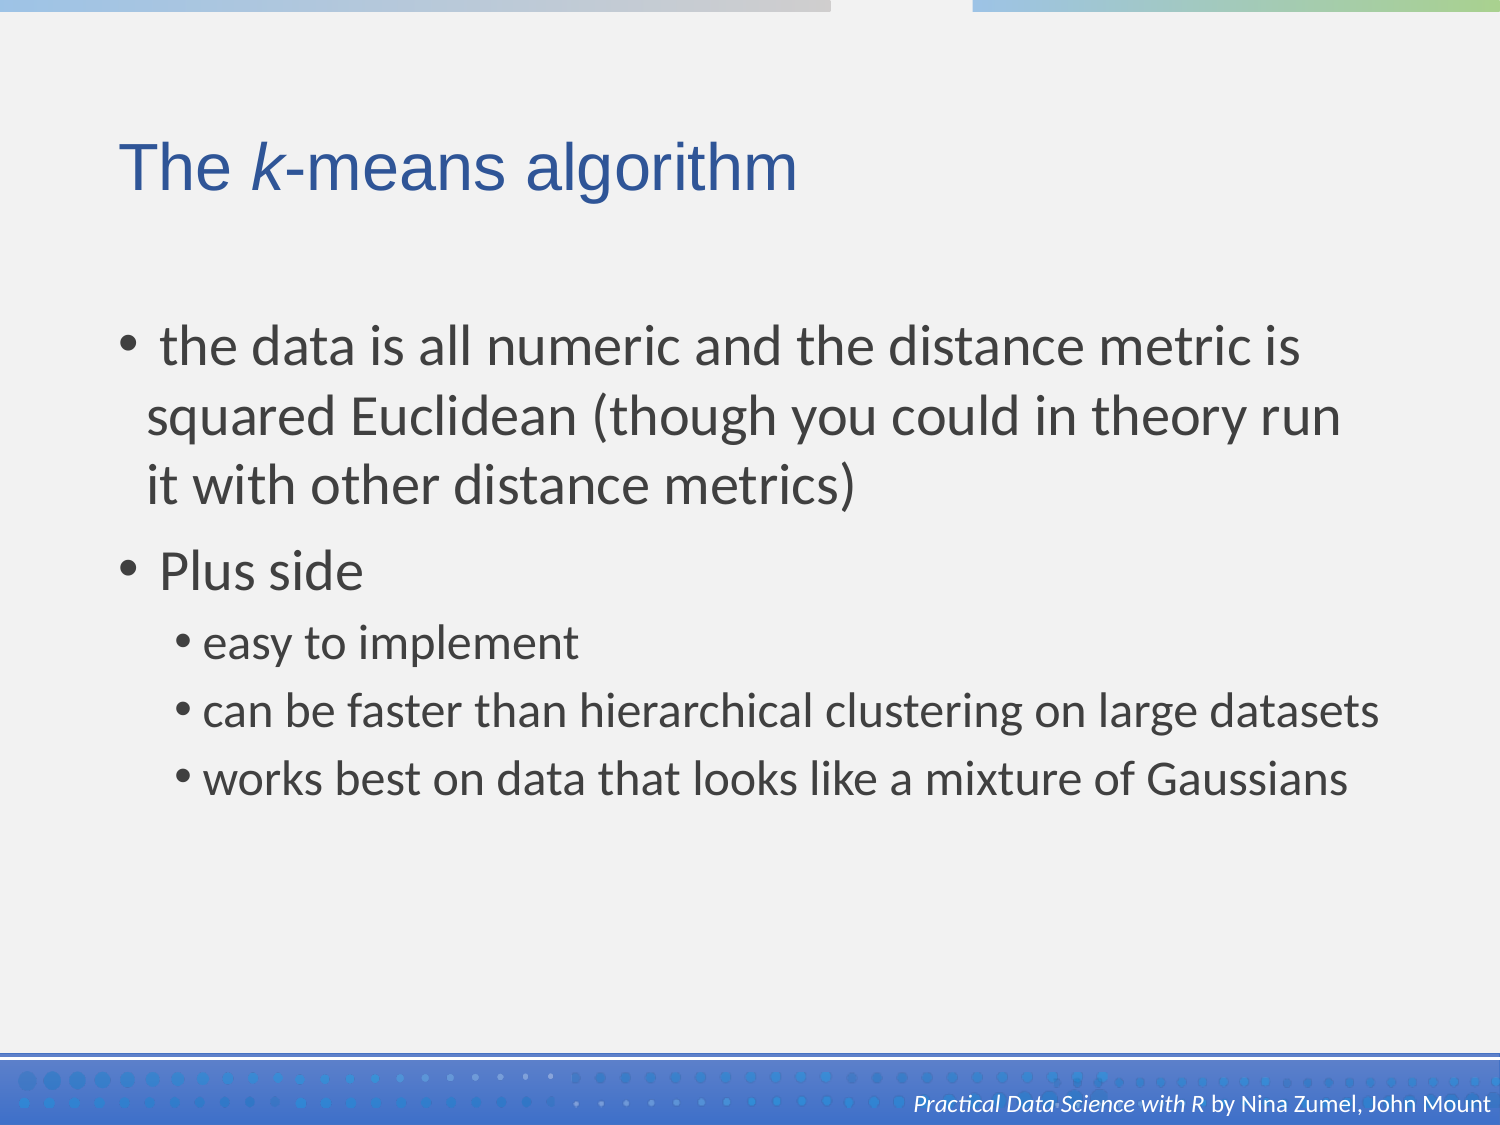

# The k-means algorithm
 the data is all numeric and the distance metric is squared Euclidean (though you could in theory run it with other distance metrics)
 Plus side
easy to implement
can be faster than hierarchical clustering on large datasets
works best on data that looks like a mixture of Gaussians
Practical Data Science with R by Nina Zumel, John Mount